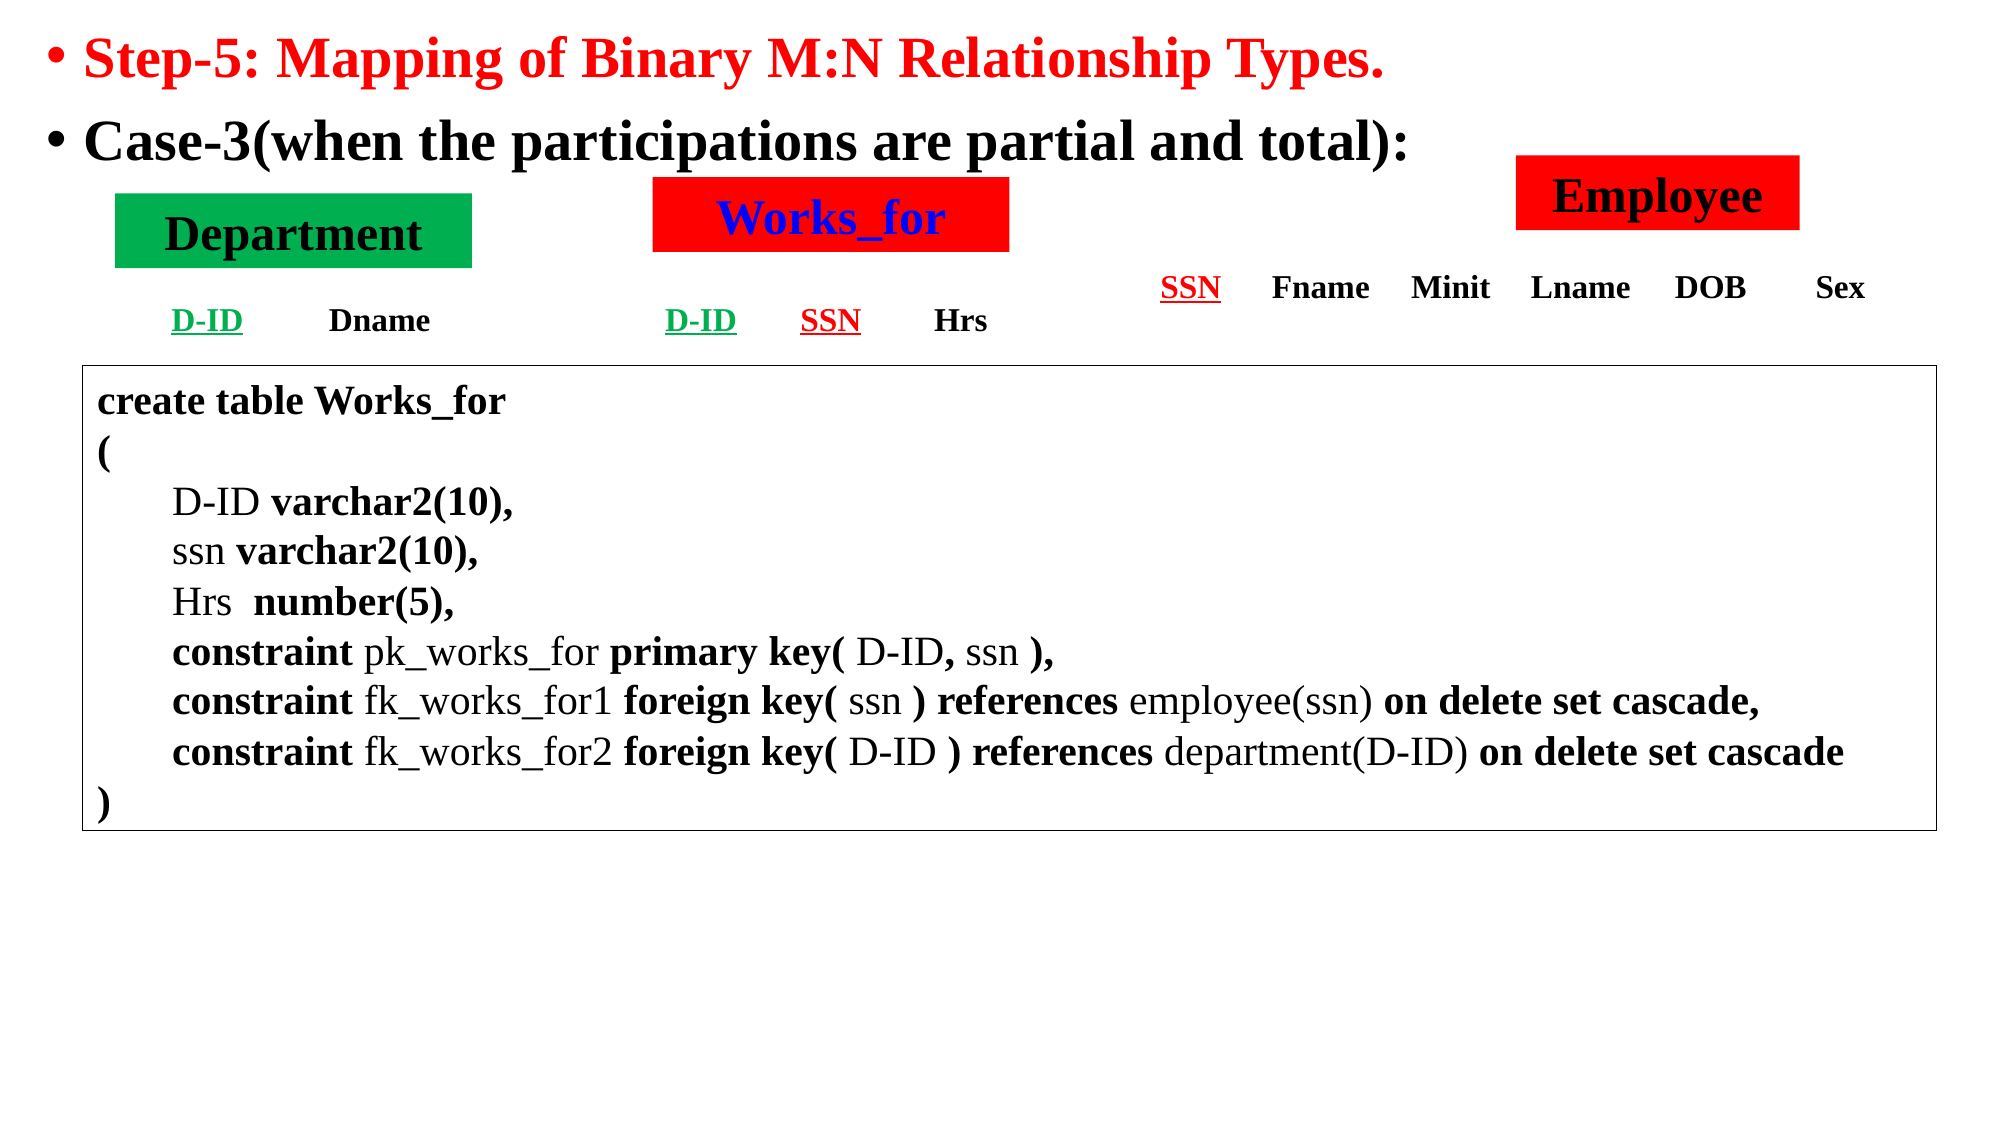

Step-5: Mapping of Binary M:N Relationship Types.
Case-3(when the participations are partial and total):

Employee
Works_for
Department
| SSN | Fname | Minit | Lname | DOB | Sex |
| --- | --- | --- | --- | --- | --- |
| D-ID | Dname |
| --- | --- |
| D-ID | SSN | Hrs |
| --- | --- | --- |
create table Works_for
(
D-ID varchar2(10),
ssn varchar2(10),
Hrs  number(5),
constraint pk_works_for primary key( D-ID, ssn ),
constraint fk_works_for1 foreign key( ssn ) references employee(ssn) on delete set cascade,
constraint fk_works_for2 foreign key( D-ID ) references department(D-ID) on delete set cascade
)